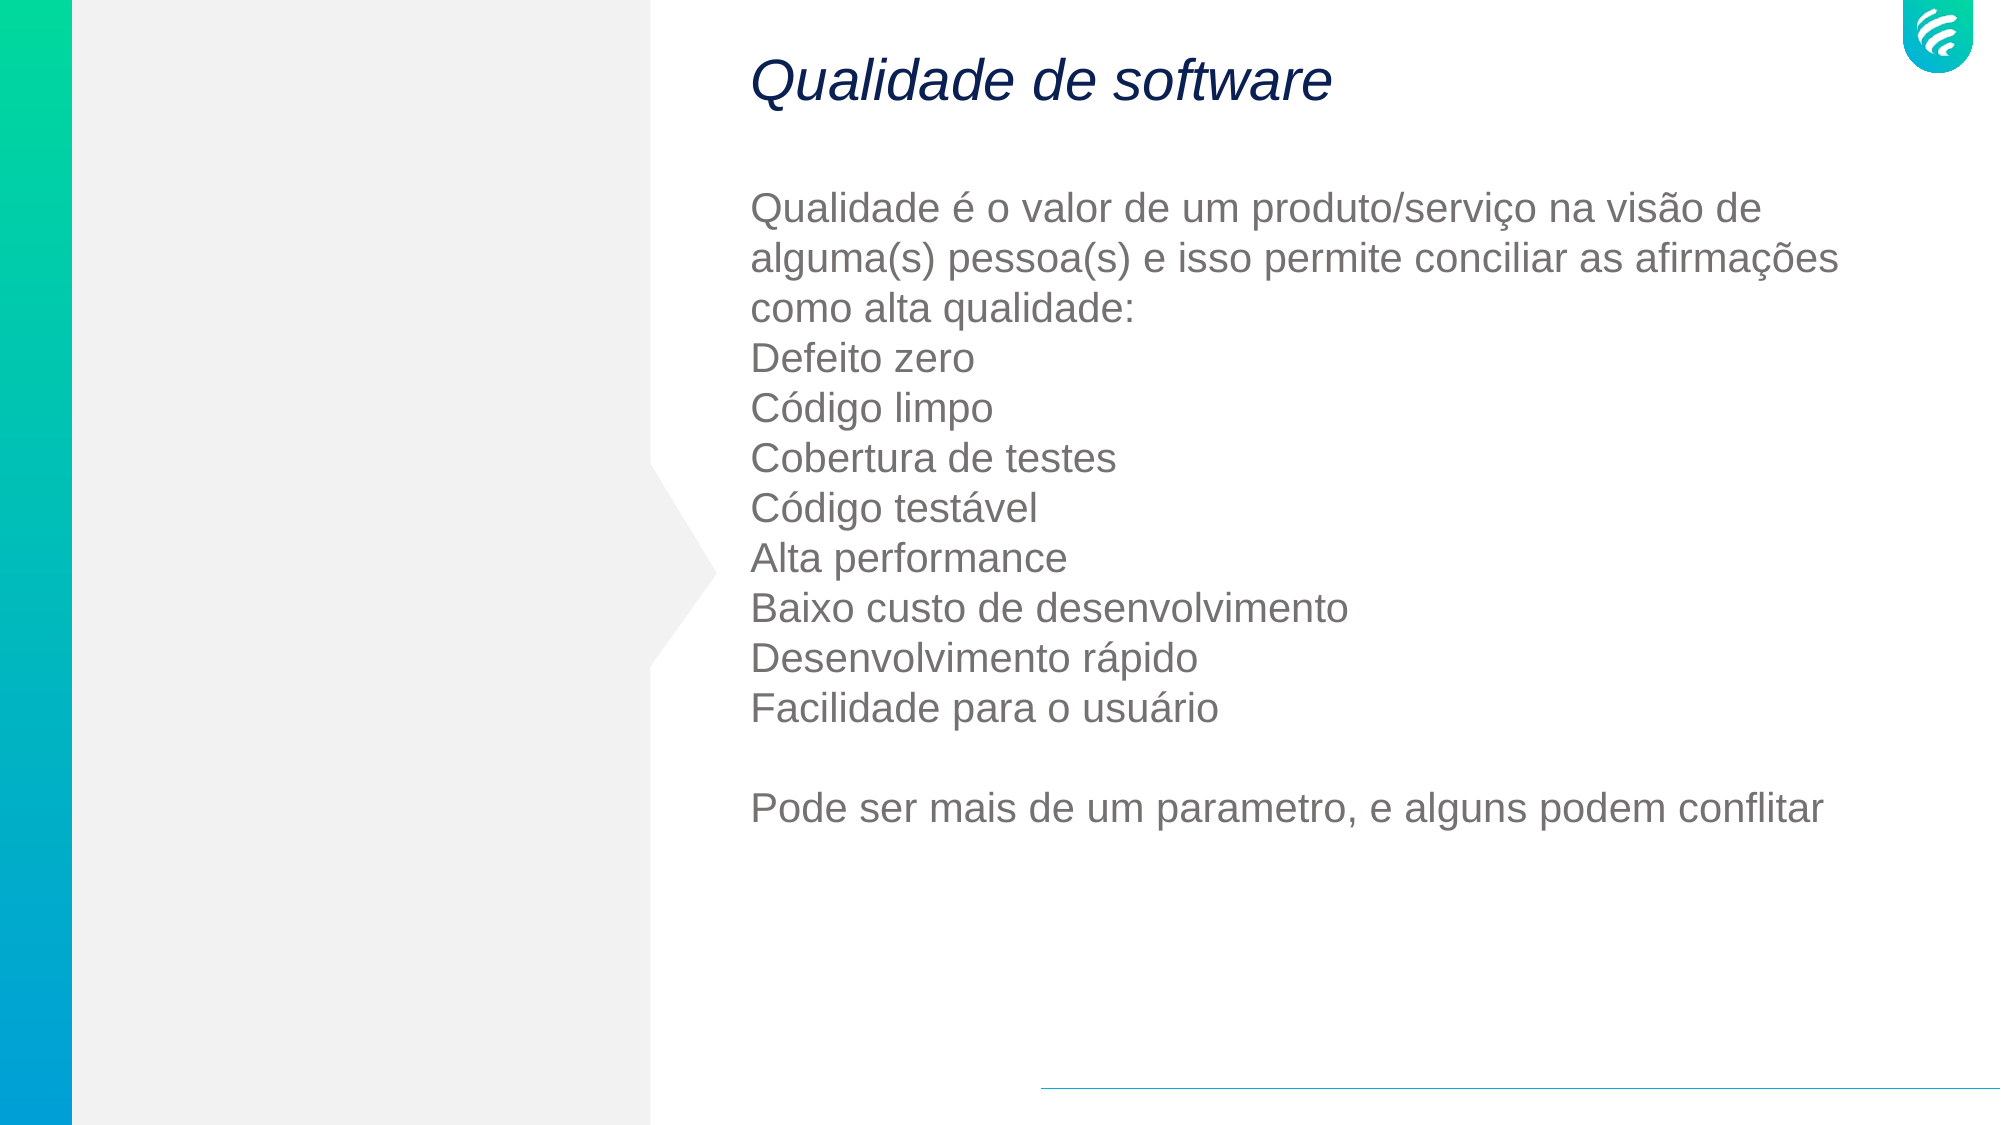

# Qualidade de software
Qualidade é o valor de um produto/serviço na visão de alguma(s) pessoa(s) e isso permite conciliar as afirmações como alta qualidade:
Defeito zero
Código limpo
Cobertura de testes
Código testável
Alta performance
Baixo custo de desenvolvimento
Desenvolvimento rápido
Facilidade para o usuário

Pode ser mais de um parametro, e alguns podem conflitar